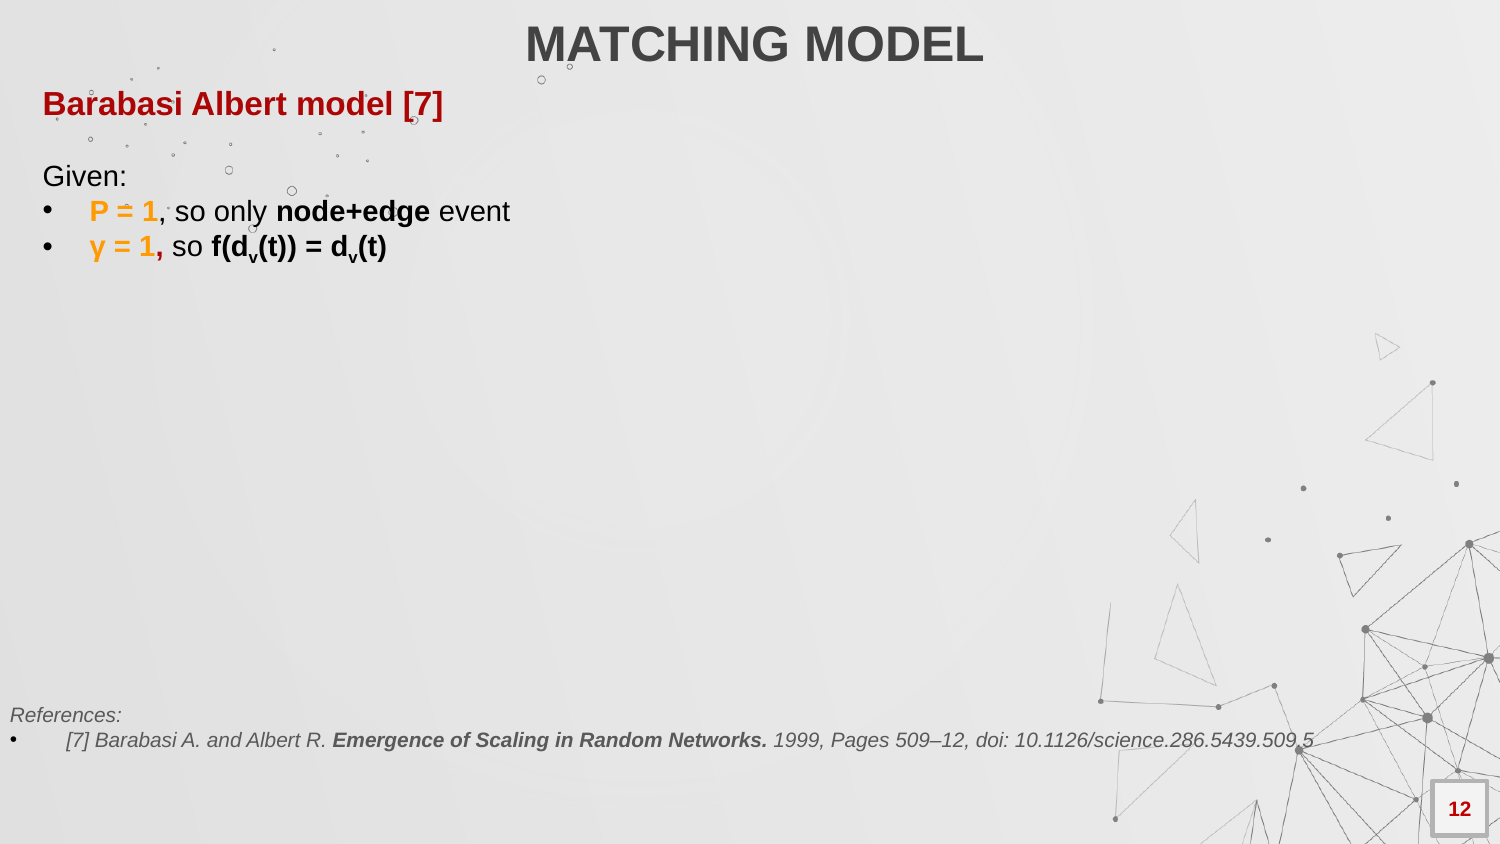

MATCHING MODEL
Barabasi Albert model [7]

Given:
P = 1, so only node+edge event
γ = 1, so f(dv(t)) = dv(t)
References:
[7] Barabasi A. and Albert R. Emergence of Scaling in Random Networks. 1999, Pages 509–12, doi: 10.1126/science.286.5439.509.5

12